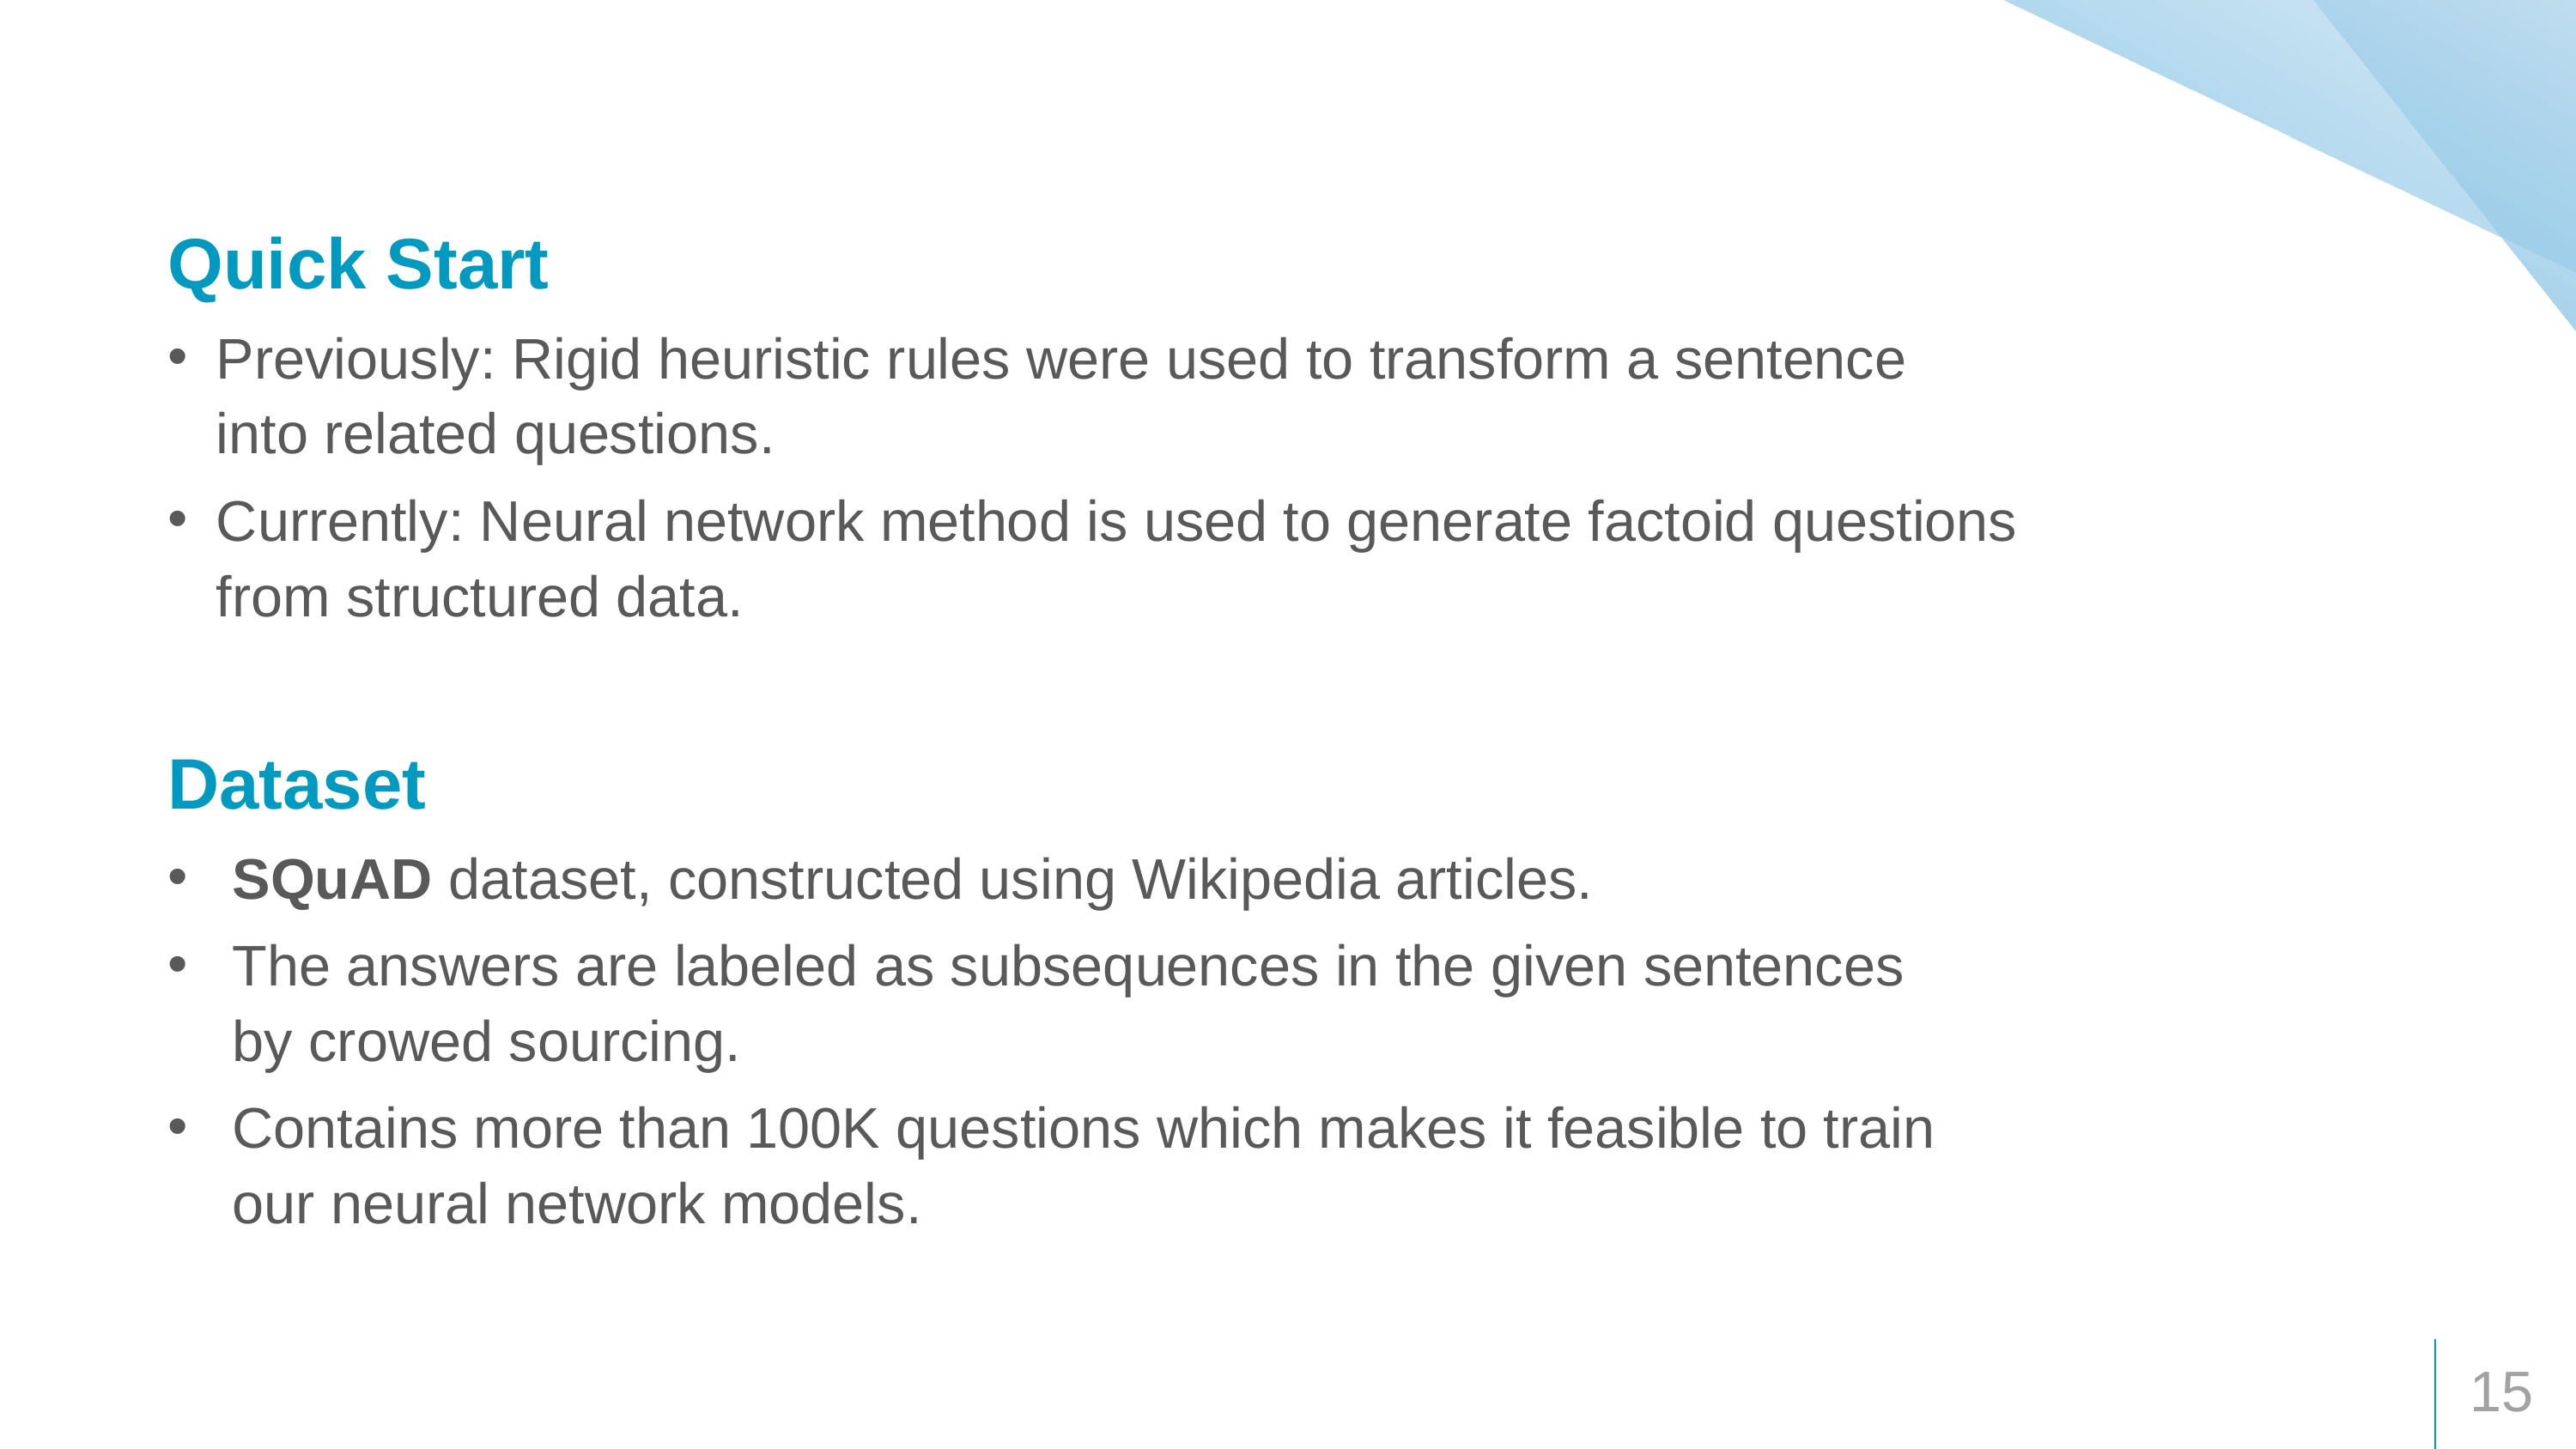

Quick Start
Previously: Rigid heuristic rules were used to transform a sentence into related questions.
Currently: Neural network method is used to generate factoid questions from structured data.

Dataset
SQuAD dataset, constructed using Wikipedia articles.
The answers are labeled as subsequences in the given sentences by crowed sourcing.
Contains more than 100K questions which makes it feasible to train our neural network models.
15